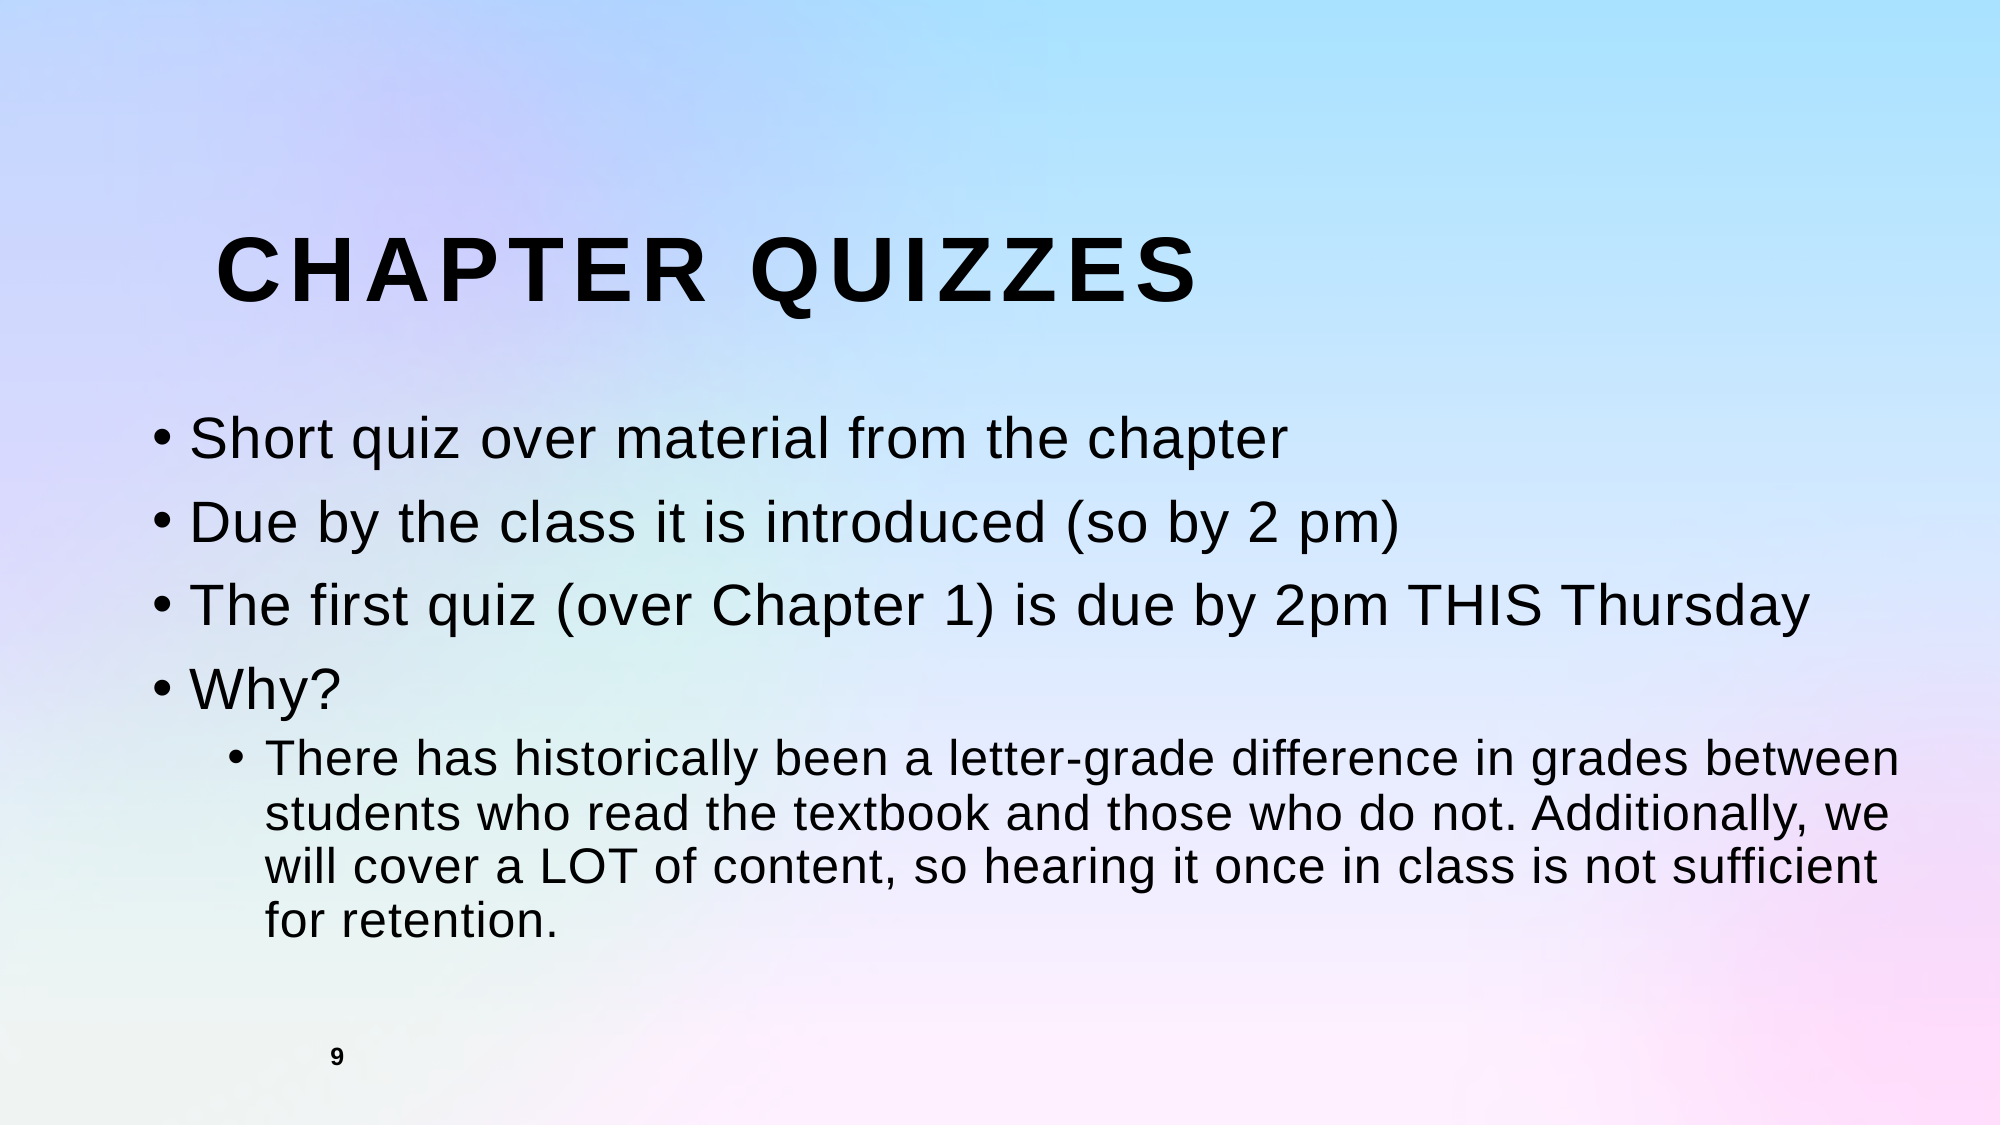

Chapter Quizzes
Short quiz over material from the chapter
Due by the class it is introduced (so by 2 pm)
The first quiz (over Chapter 1) is due by 2pm THIS Thursday
Why?
There has historically been a letter-grade difference in grades between students who read the textbook and those who do not. Additionally, we will cover a LOT of content, so hearing it once in class is not sufficient for retention.
9